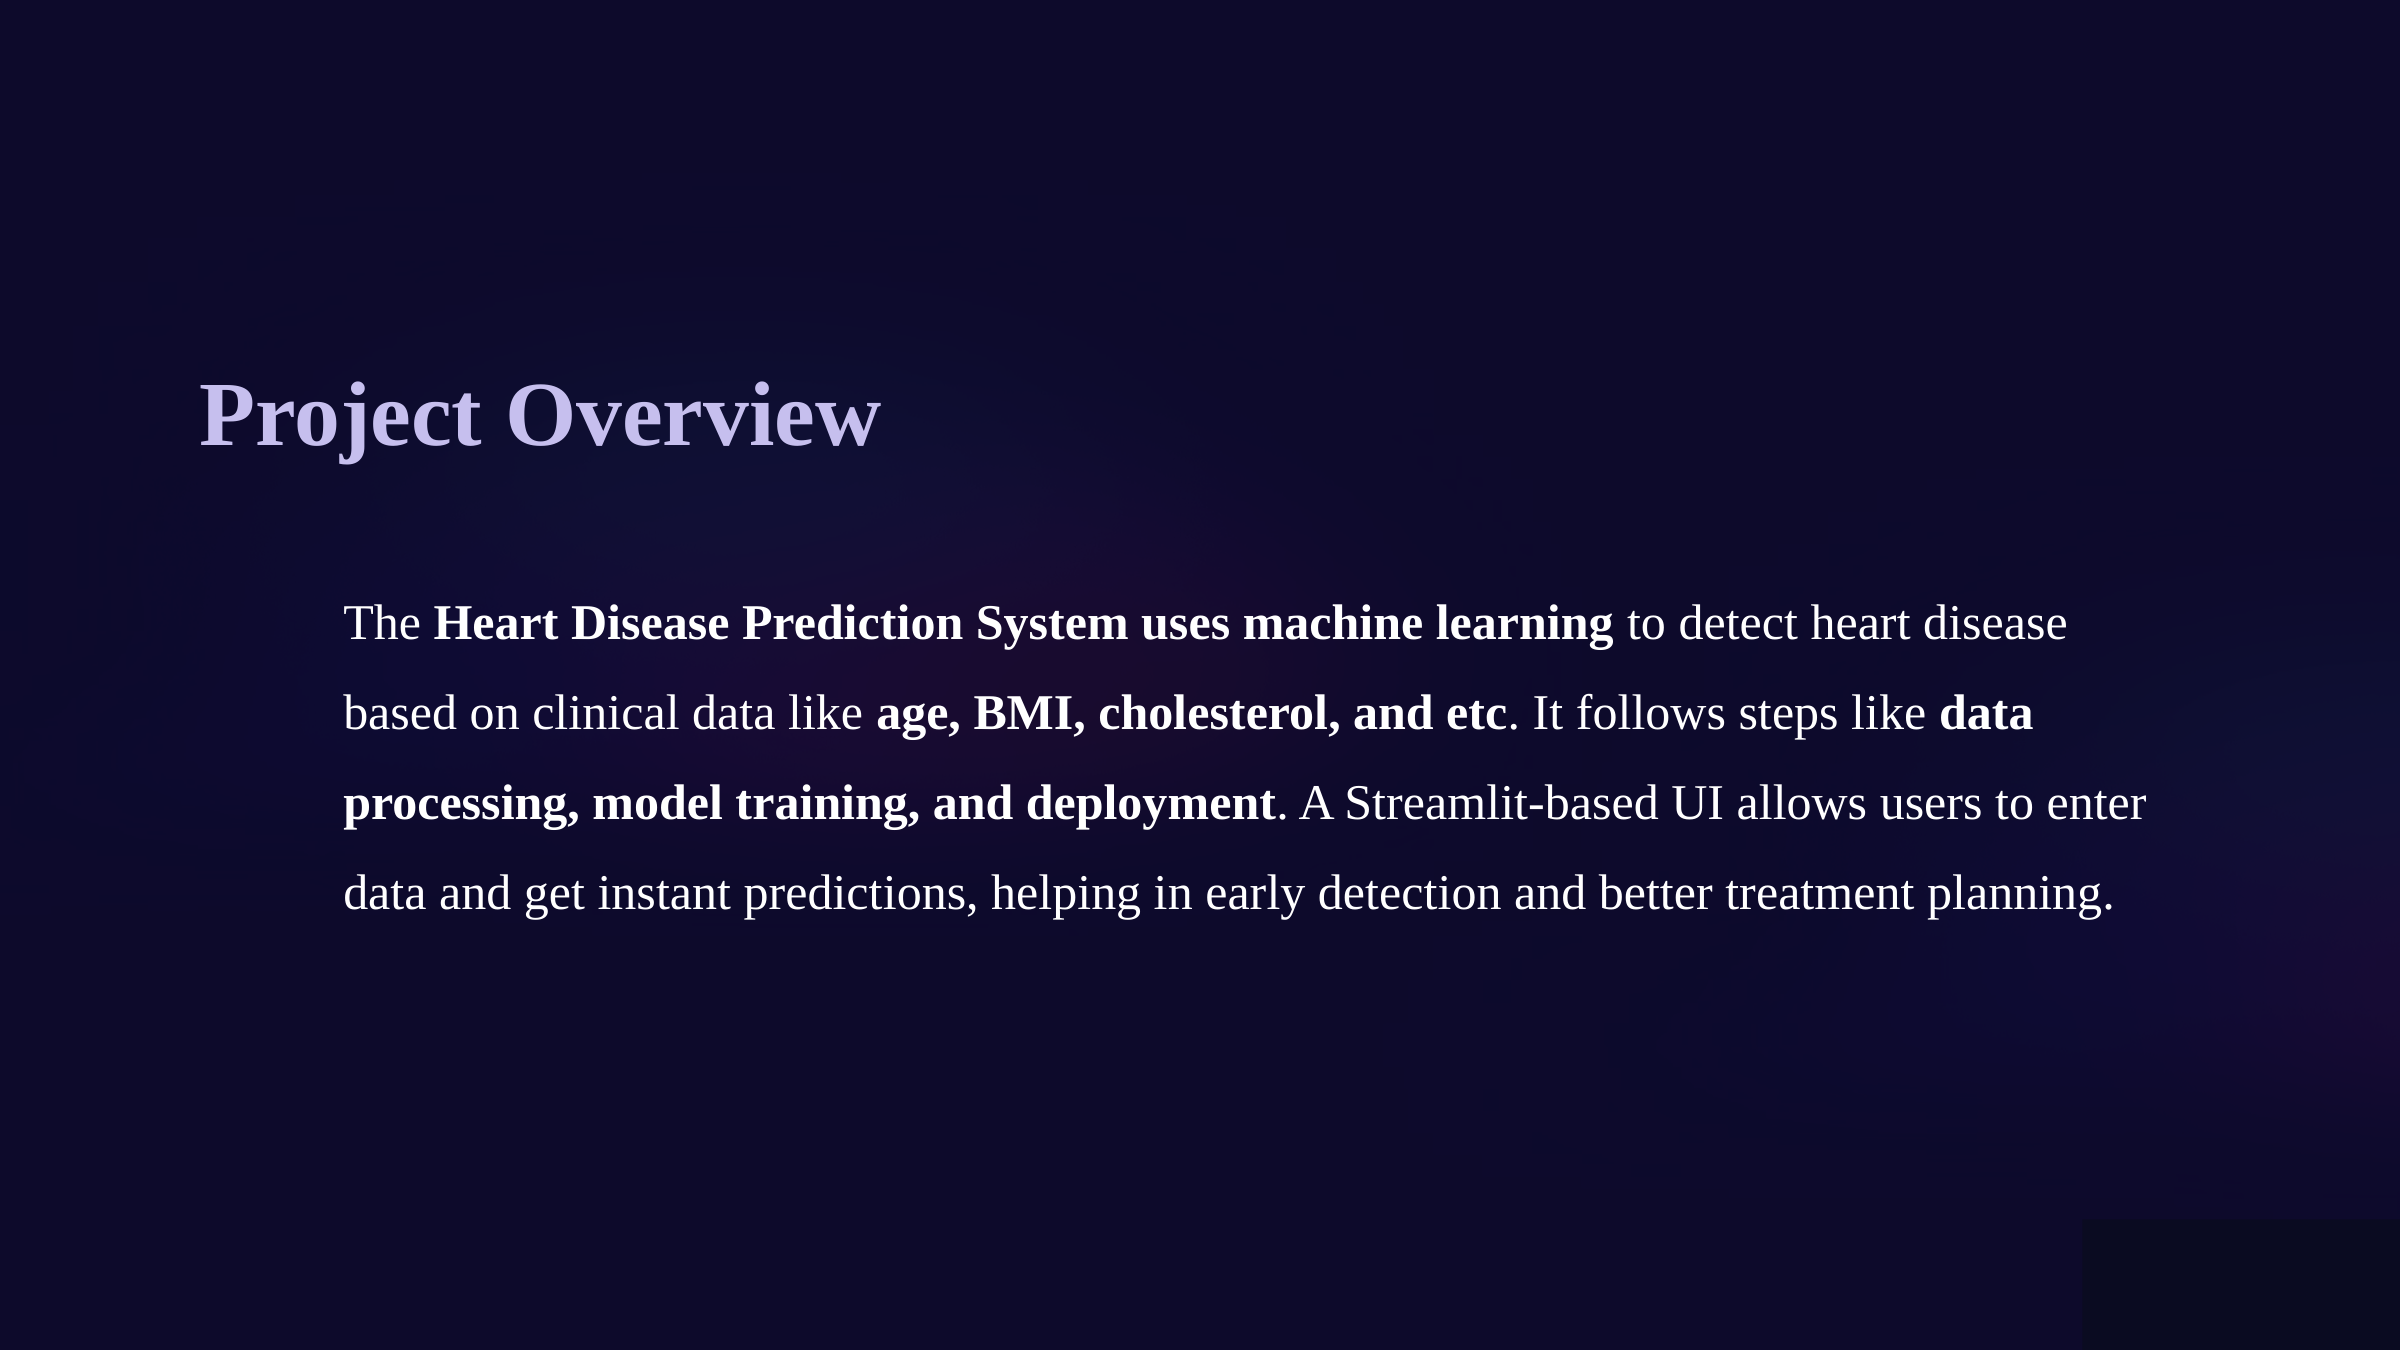

Project Overview
The Heart Disease Prediction System uses machine learning to detect heart disease based on clinical data like age, BMI, cholesterol, and etc. It follows steps like data processing, model training, and deployment. A Streamlit-based UI allows users to enter data and get instant predictions, helping in early detection and better treatment planning.